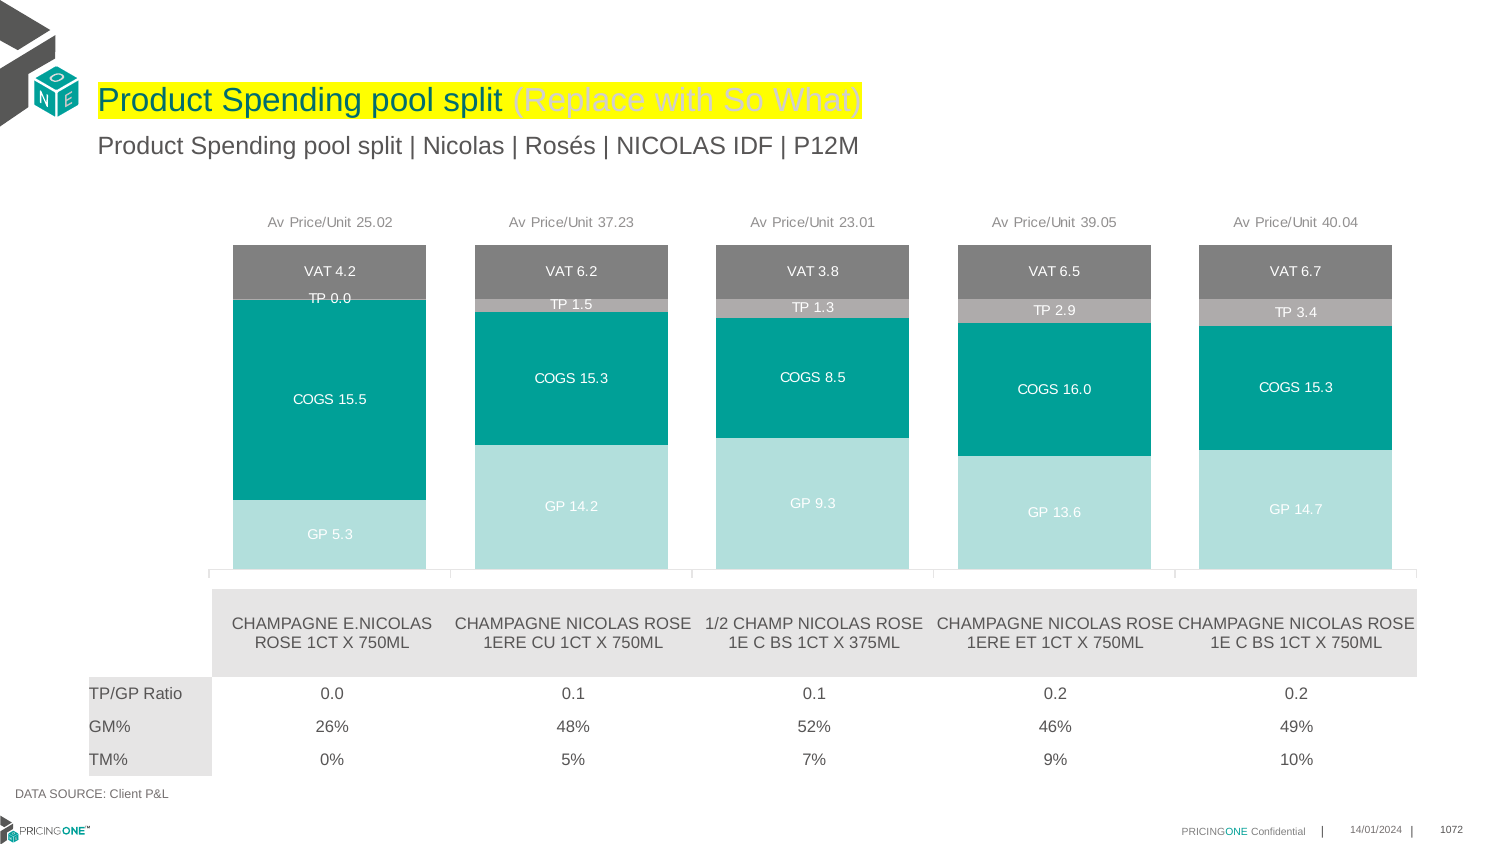

# Product Spending pool split (Replace with So What)
Product Spending pool split | Nicolas | Rosés | NICOLAS IDF | P12M

### Chart

| Category | GP | COGS | TP | VAT |
|---|---|---|---|---|
| Av Price/Unit 25.02 | 5.332121458983821 | 15.50117854101618 | 0.017064272873501096 | 4.170072854574697 |
| Av Price/Unit 37.23 | 14.223794805194805 | 15.337333333333332 | 1.4597953823953915 | 6.2041847041847 |
| Av Price/Unit 23.01 | 9.299364577656677 | 8.544757765667576 | 1.3293026339691174 | 3.8346957311534986 |
| Av Price/Unit 39.05 | 13.625913307984792 | 15.9912319391635 | 2.927214702154636 | 6.5088719898605785 |
| Av Price/Unit 40.04 | 14.672915624999996 | 15.310593749999999 | 3.3823760416666673 | 6.673177083333329 |
|  | CHAMPAGNE E.NICOLAS ROSE 1CT X 750ML | CHAMPAGNE NICOLAS ROSE 1ERE CU 1CT X 750ML | 1/2 CHAMP NICOLAS ROSE 1E C BS 1CT X 375ML | CHAMPAGNE NICOLAS ROSE 1ERE ET 1CT X 750ML | CHAMPAGNE NICOLAS ROSE 1E C BS 1CT X 750ML |
| --- | --- | --- | --- | --- | --- |
| TP/GP Ratio | 0.0 | 0.1 | 0.1 | 0.2 | 0.2 |
| GM% | 26% | 48% | 52% | 46% | 49% |
| TM% | 0% | 5% | 7% | 9% | 10% |
DATA SOURCE: Client P&L

14/01/2024
1072